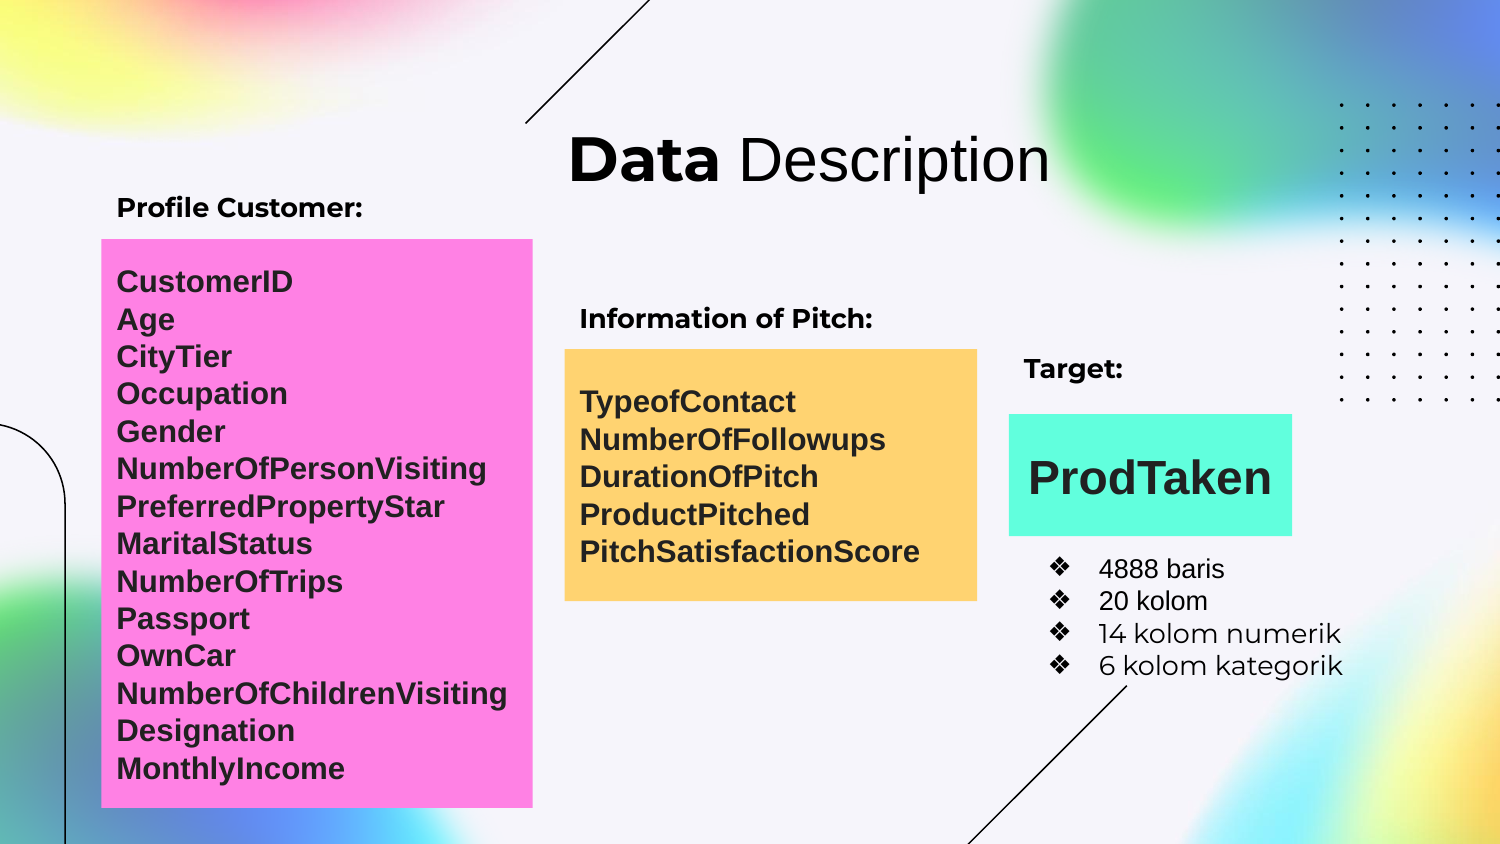

Data Description
Profile Customer:
CustomerID
Age
CityTier
Occupation
Gender
NumberOfPersonVisiting
PreferredPropertyStar
MaritalStatus
NumberOfTrips
Passport
OwnCar
NumberOfChildrenVisiting
Designation
MonthlyIncome
Information of Pitch:
Target:
TypeofContact
NumberOfFollowups
DurationOfPitch
ProductPitched
PitchSatisfactionScore
ProdTaken
# 4888 baris
20 kolom
14 kolom numerik
6 kolom kategorik